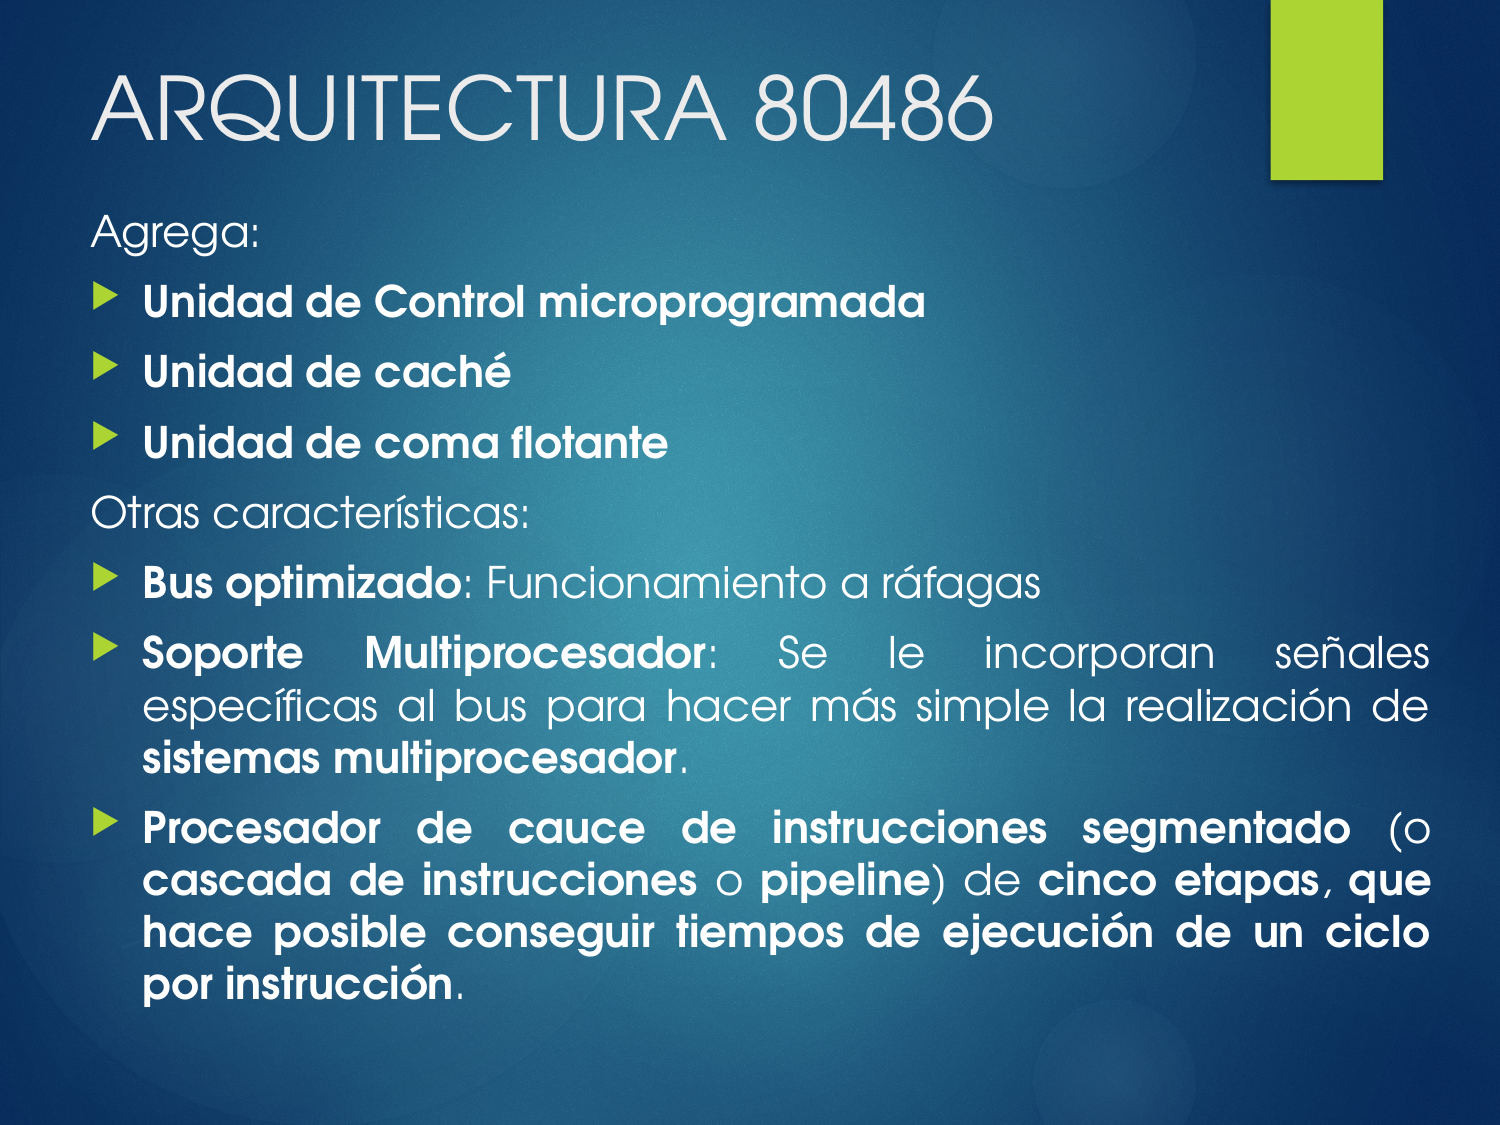

# ARQUITECTURA 80486
Agrega:
Unidad de Control microprogramada
Unidad de caché
Unidad de coma flotante
Otras características:
Bus optimizado: Funcionamiento a ráfagas
Soporte Multiprocesador: Se le incorporan señales específicas al bus para hacer más simple la realización de sistemas multiprocesador.
Procesador de cauce de instrucciones segmentado (o cascada de instrucciones o pipeline) de cinco etapas, que hace posible conseguir tiempos de ejecución de un ciclo por instrucción.